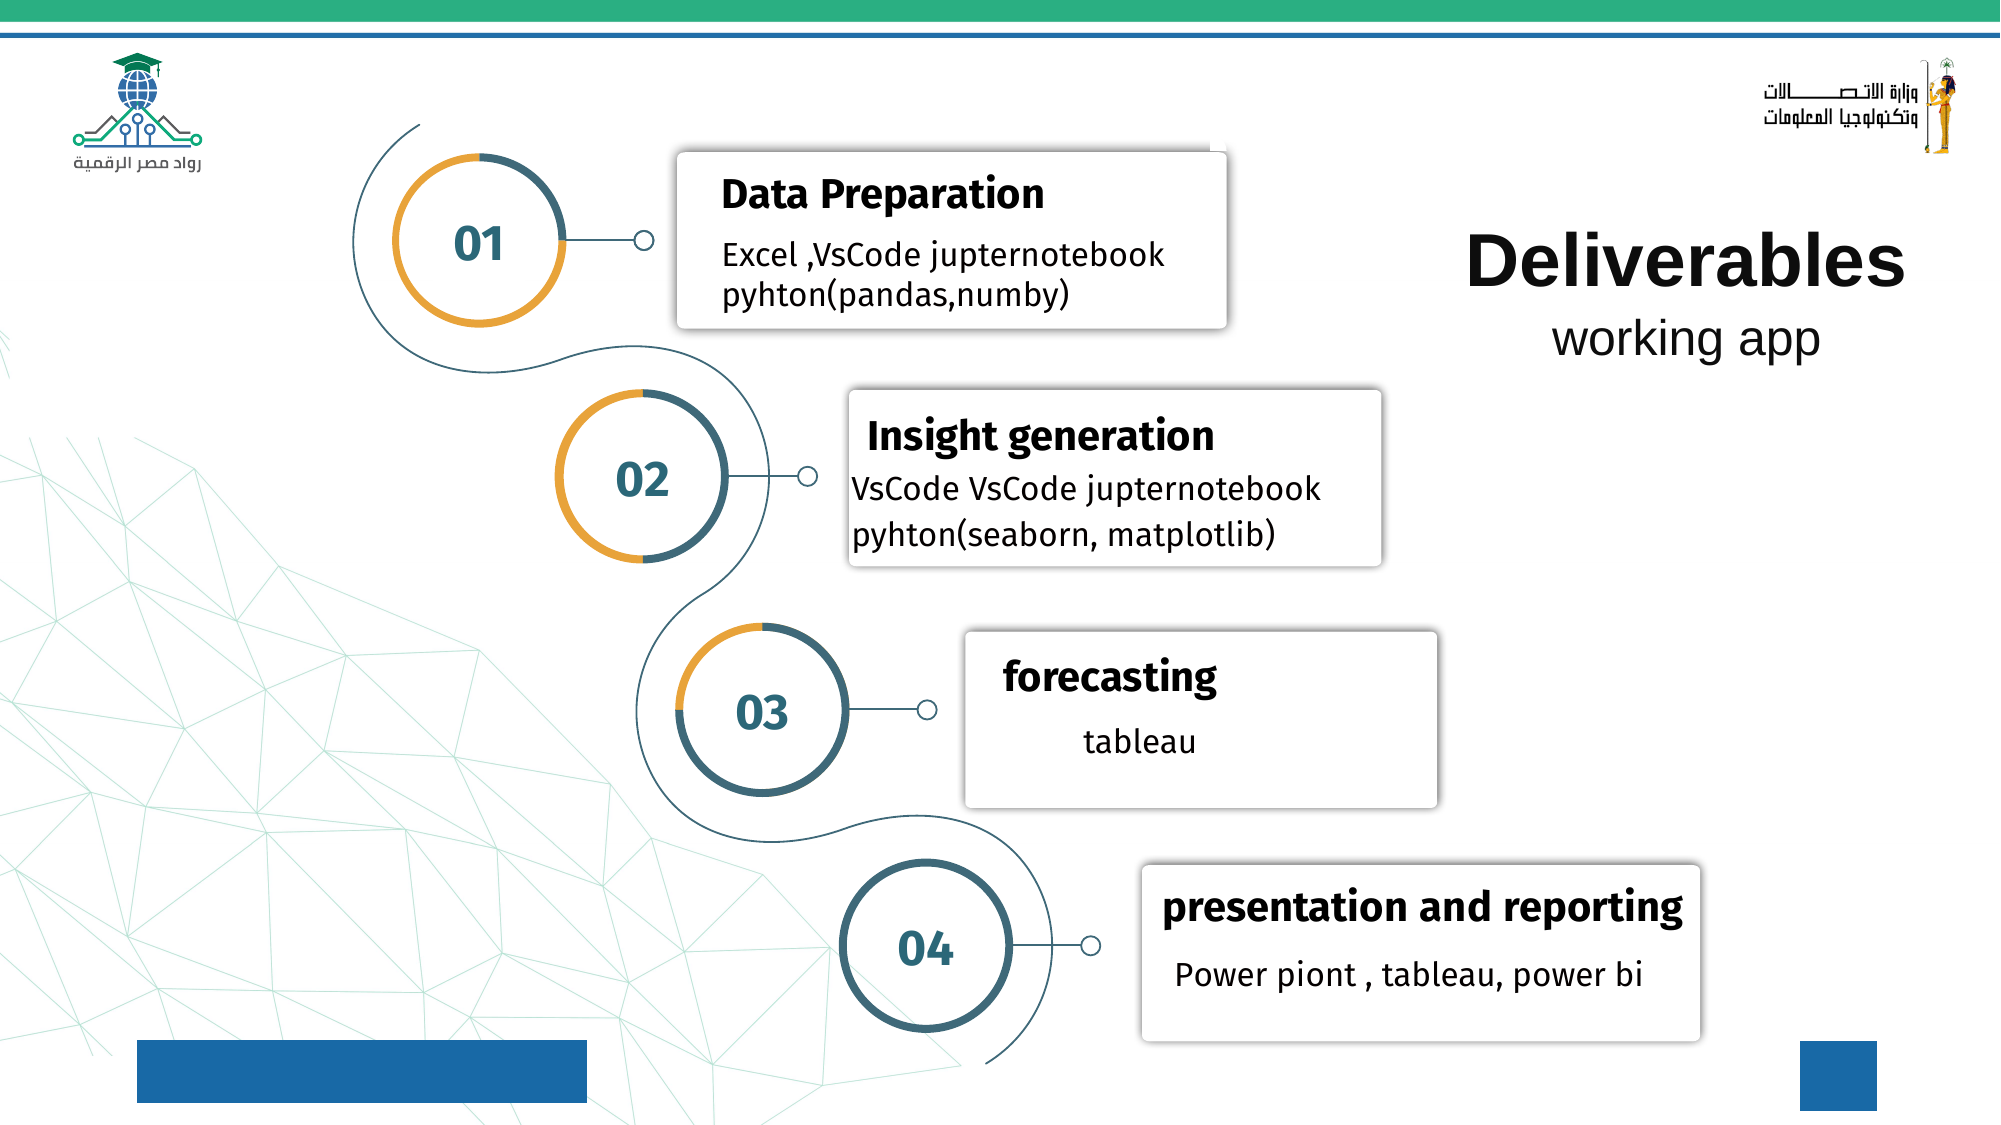

Data Preparation
01
Deliverables
working app
Excel ,VsCode jupternotebook pyhton(pandas,numby)

Insight generation

02

VsCode VsCode jupternotebook
pyhton(seaborn, matplotlib)

03
forecasting

tableau

presentation and reporting

04
Power piont , tableau, power bi